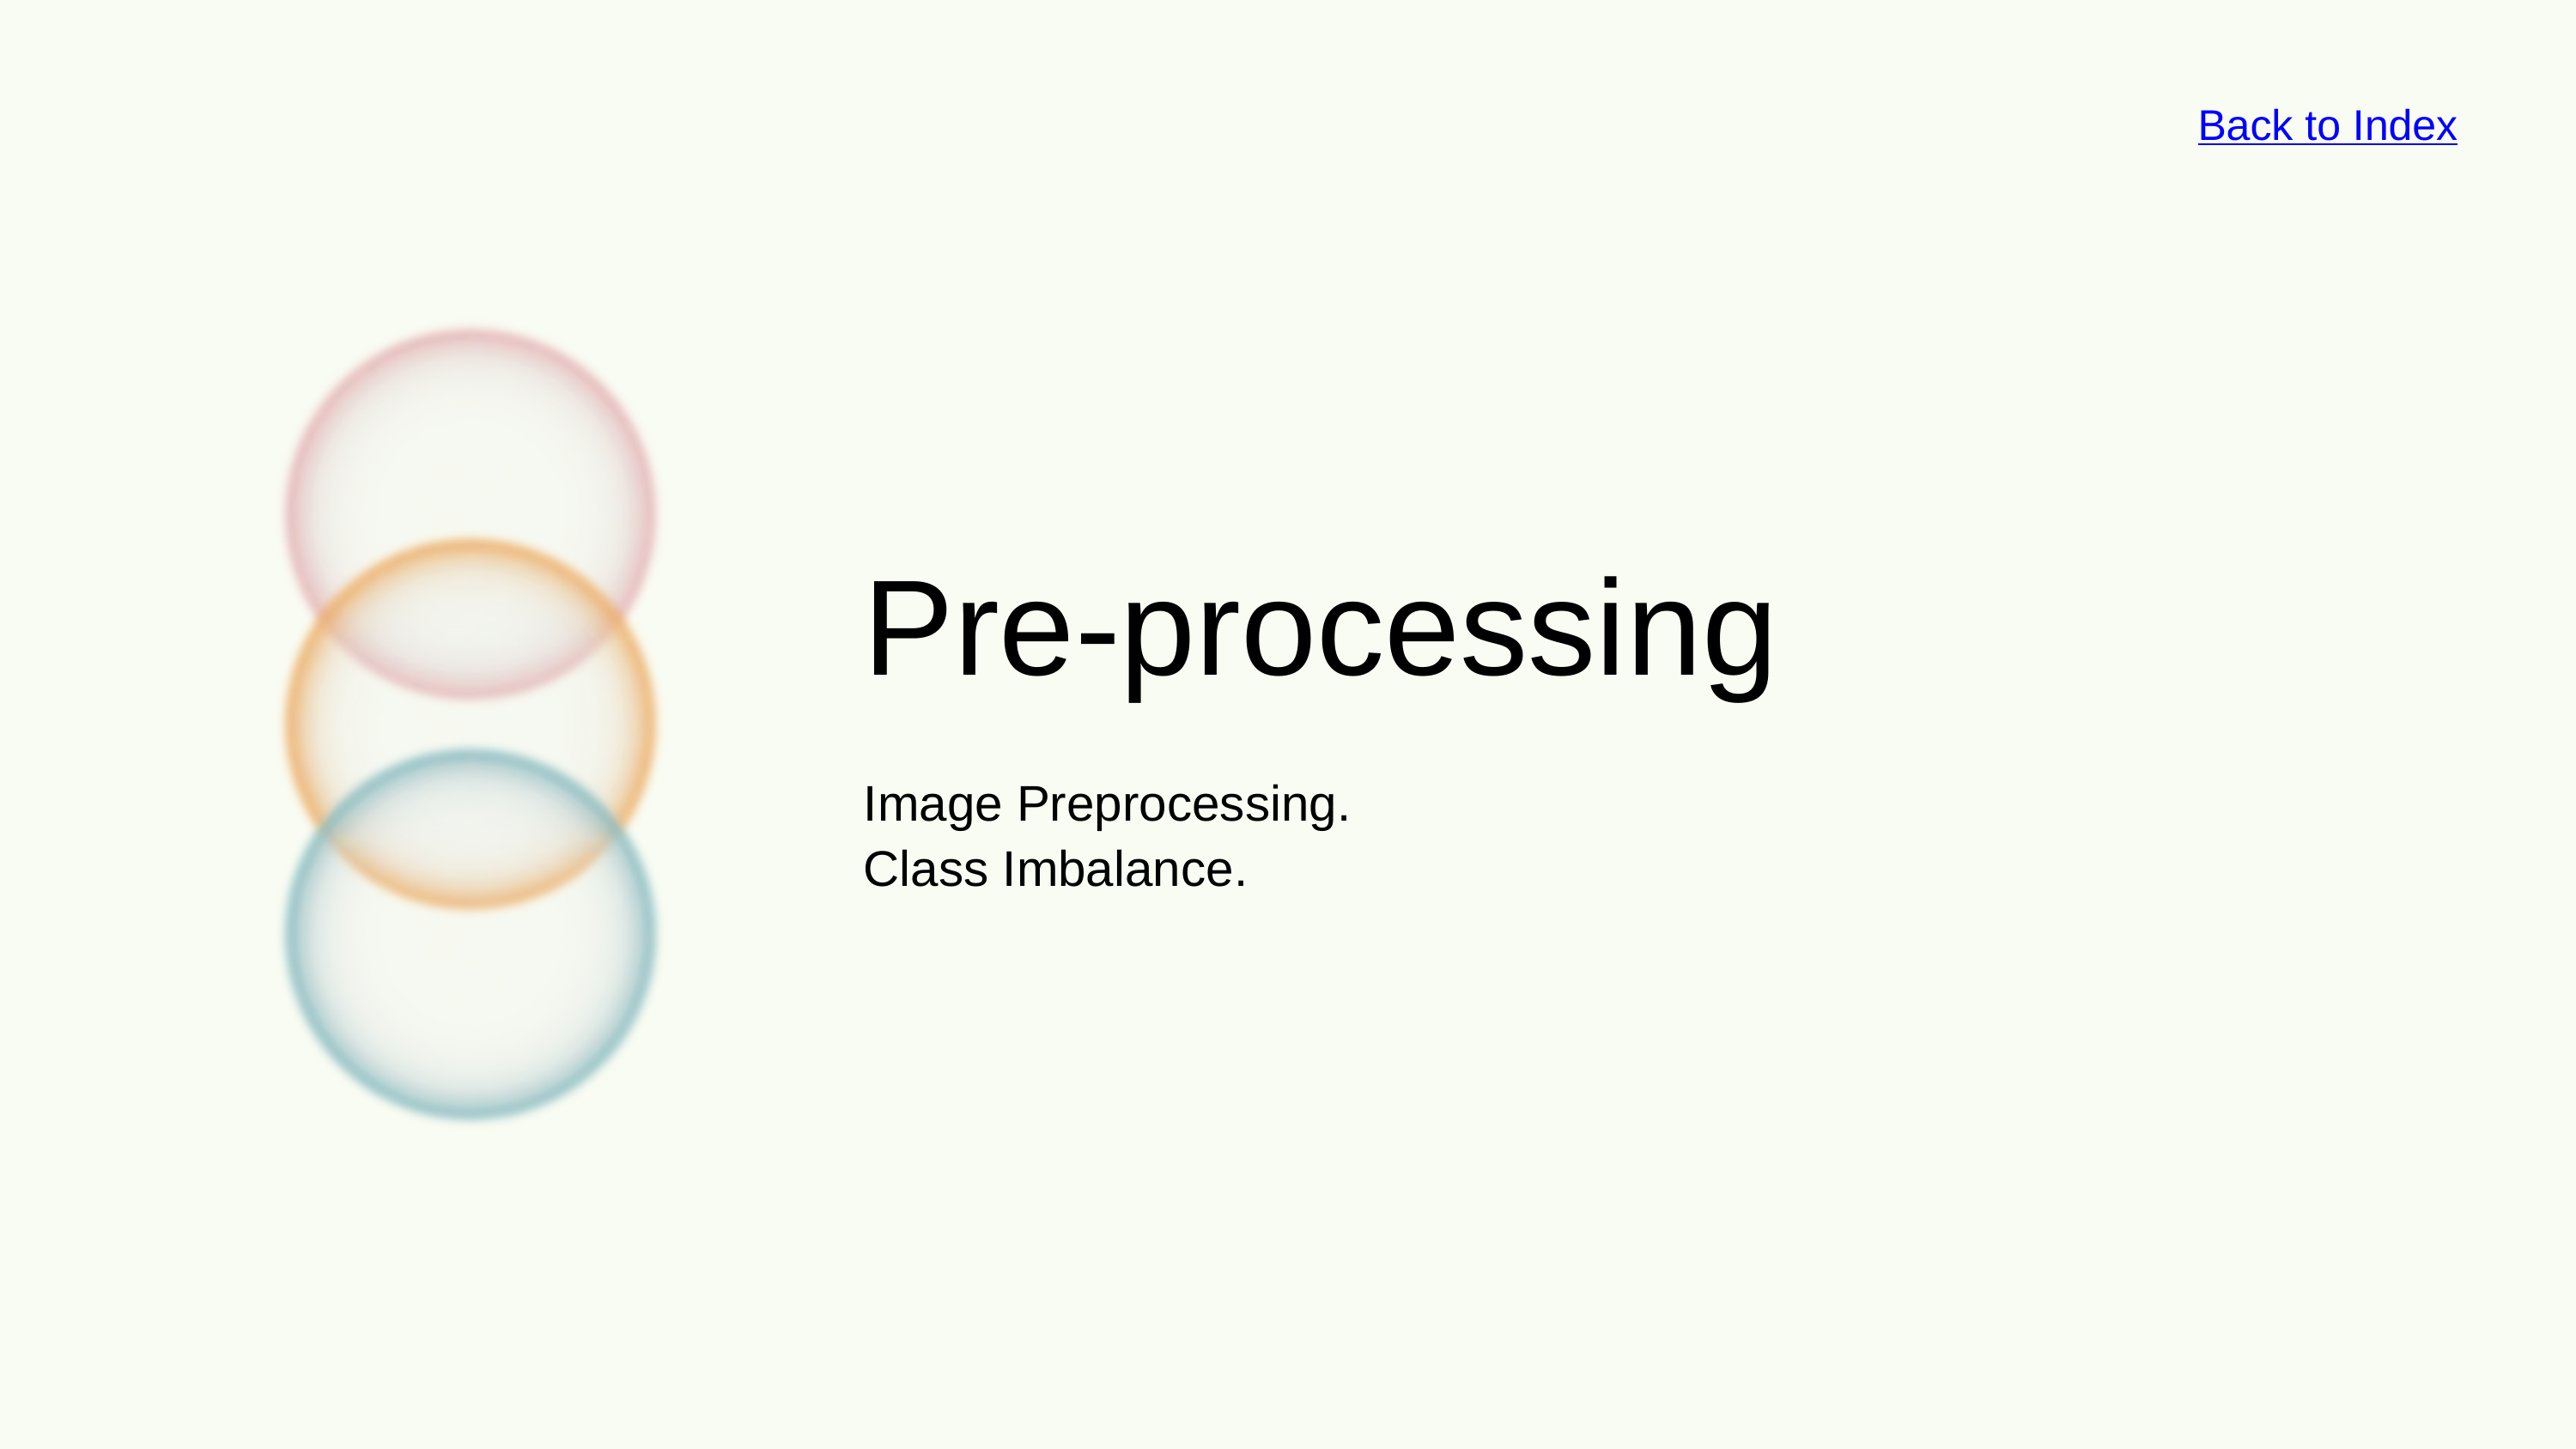

Back to Index

Pre-processing
Image Preprocessing.
Class Imbalance.